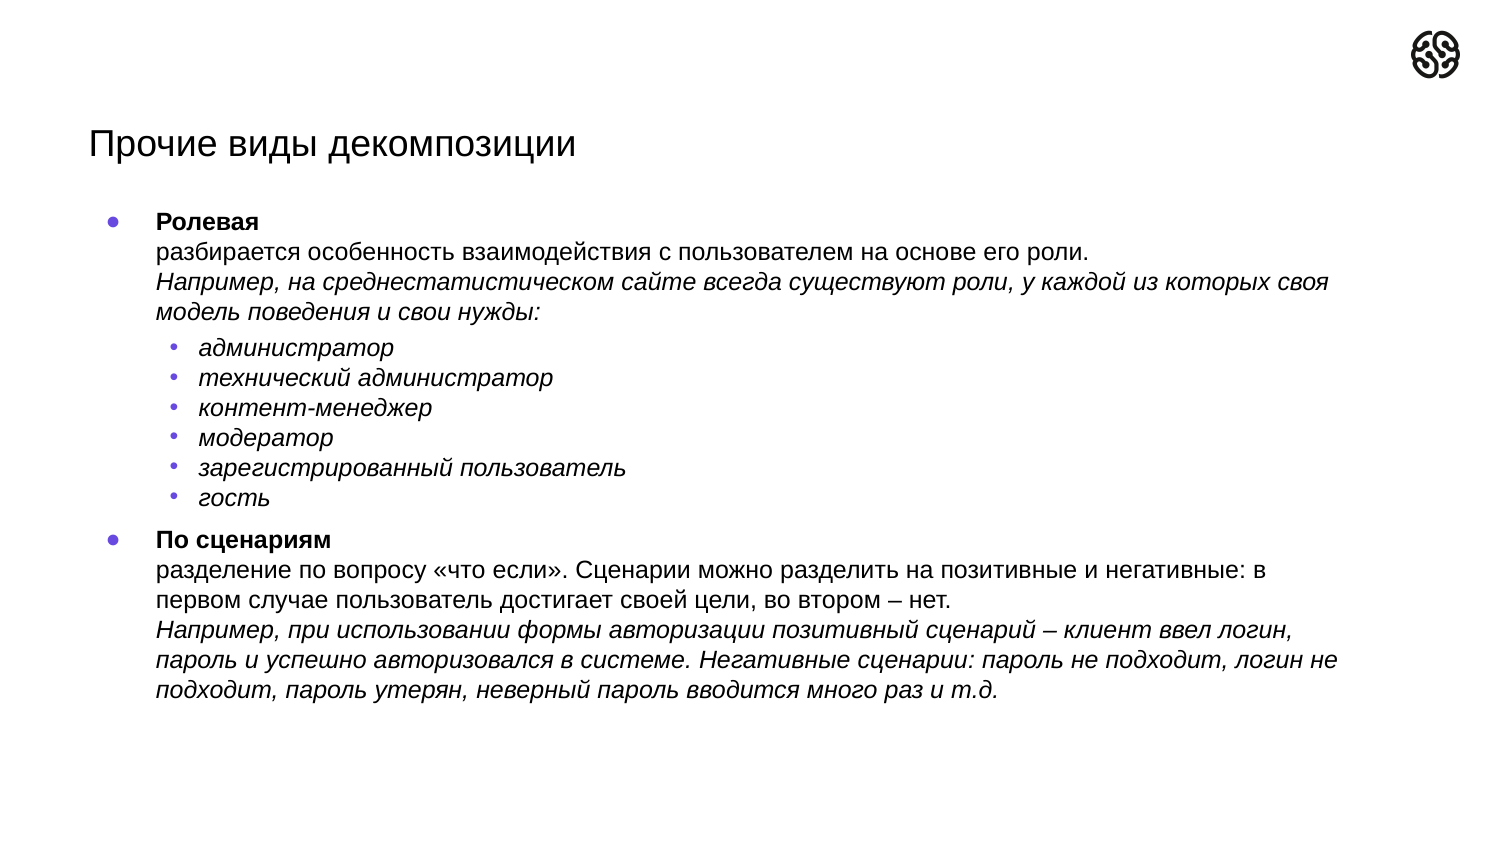

# Прочие виды декомпозиции
Ролевая
разбирается особенность взаимодействия с пользователем на основе его роли.
Например, на среднестатистическом сайте всегда существуют роли, у каждой из которых своя модель поведения и свои нужды:
администратор
технический администратор
контент-менеджер
модератор
зарегистрированный пользователь
гость
По сценариям
разделение по вопросу «что если». Сценарии можно разделить на позитивные и негативные: в первом случае пользователь достигает своей цели, во втором – нет.
Например, при использовании формы авторизации позитивный сценарий – клиент ввел логин, пароль и успешно авторизовался в системе. Негативные сценарии: пароль не подходит, логин не подходит, пароль утерян, неверный пароль вводится много раз и т.д.